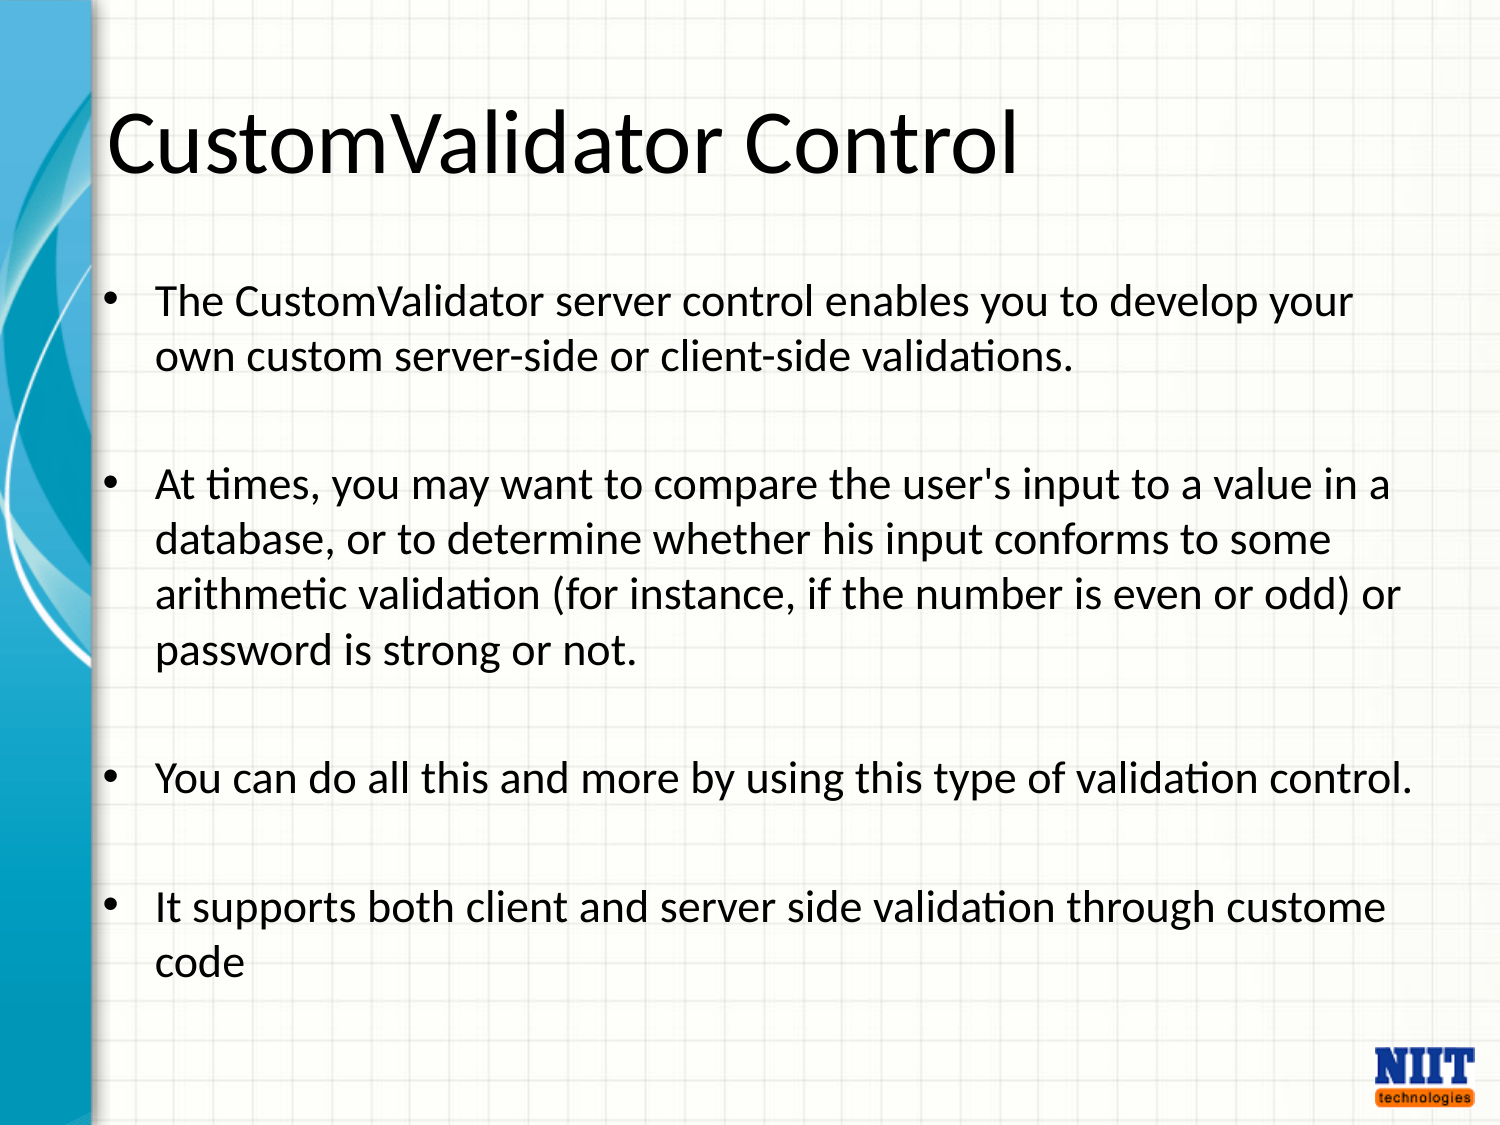

CustomValidator Control
The CustomValidator server control enables you to develop your own custom server-side or client-side validations.

At times, you may want to compare the user's input to a value in a database, or to determine whether his input conforms to some arithmetic validation (for instance, if the number is even or odd) or password is strong or not.

You can do all this and more by using this type of validation control.

It supports both client and server side validation through custome code